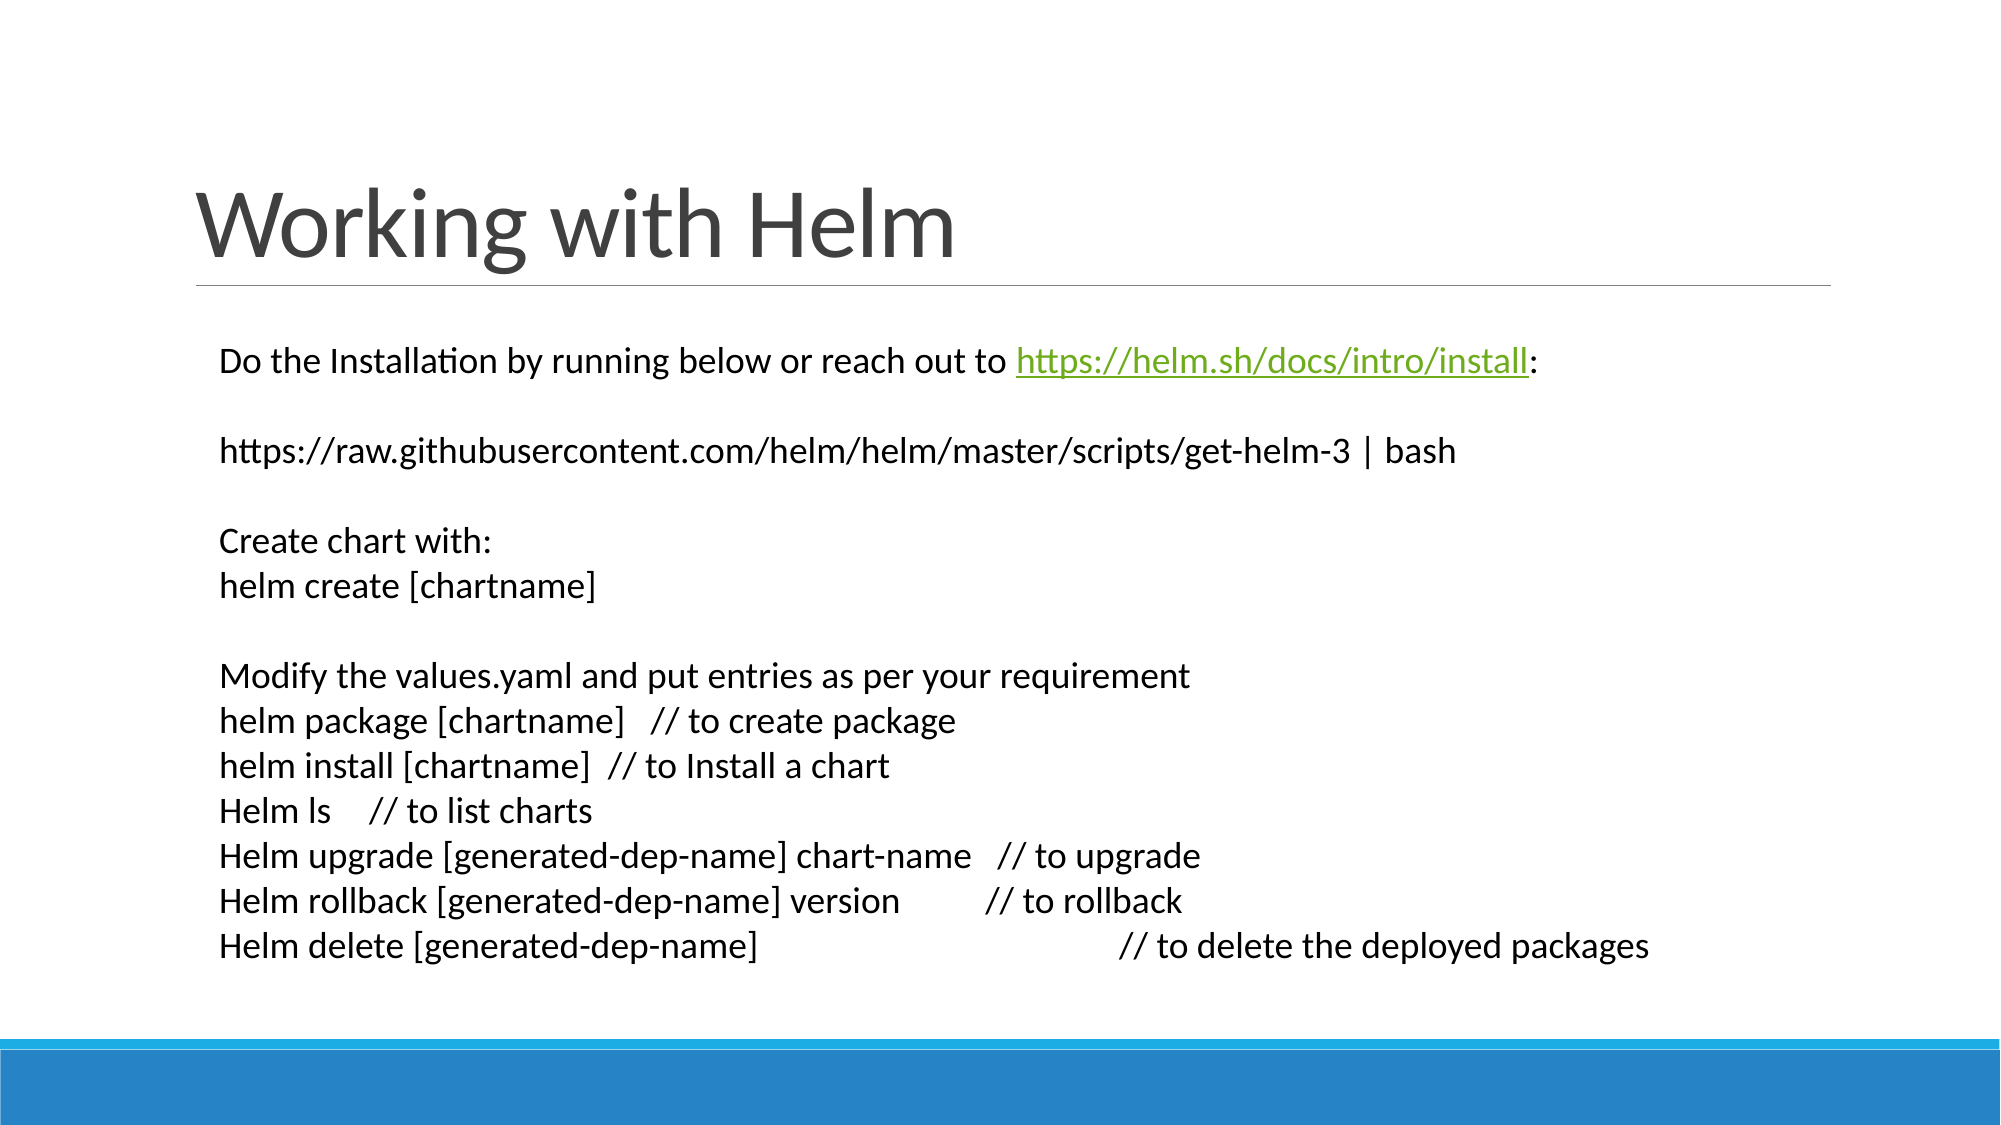

# Working with Helm
Do the Installation by running below or reach out to https://helm.sh/docs/intro/install:

https://raw.githubusercontent.com/helm/helm/master/scripts/get-helm-3 | bash

Create chart with:
helm create [chartname]

Modify the values.yaml and put entries as per your requirement
helm package [chartname]   // to create package
helm install [chartname]  // to Install a chart
Helm ls   	// to list charts
Helm upgrade [generated-dep-name] chart-name   // to upgrade
Helm rollback [generated-dep-name] version          // to rollback
Helm delete [generated-dep-name] 			// to delete the deployed packages